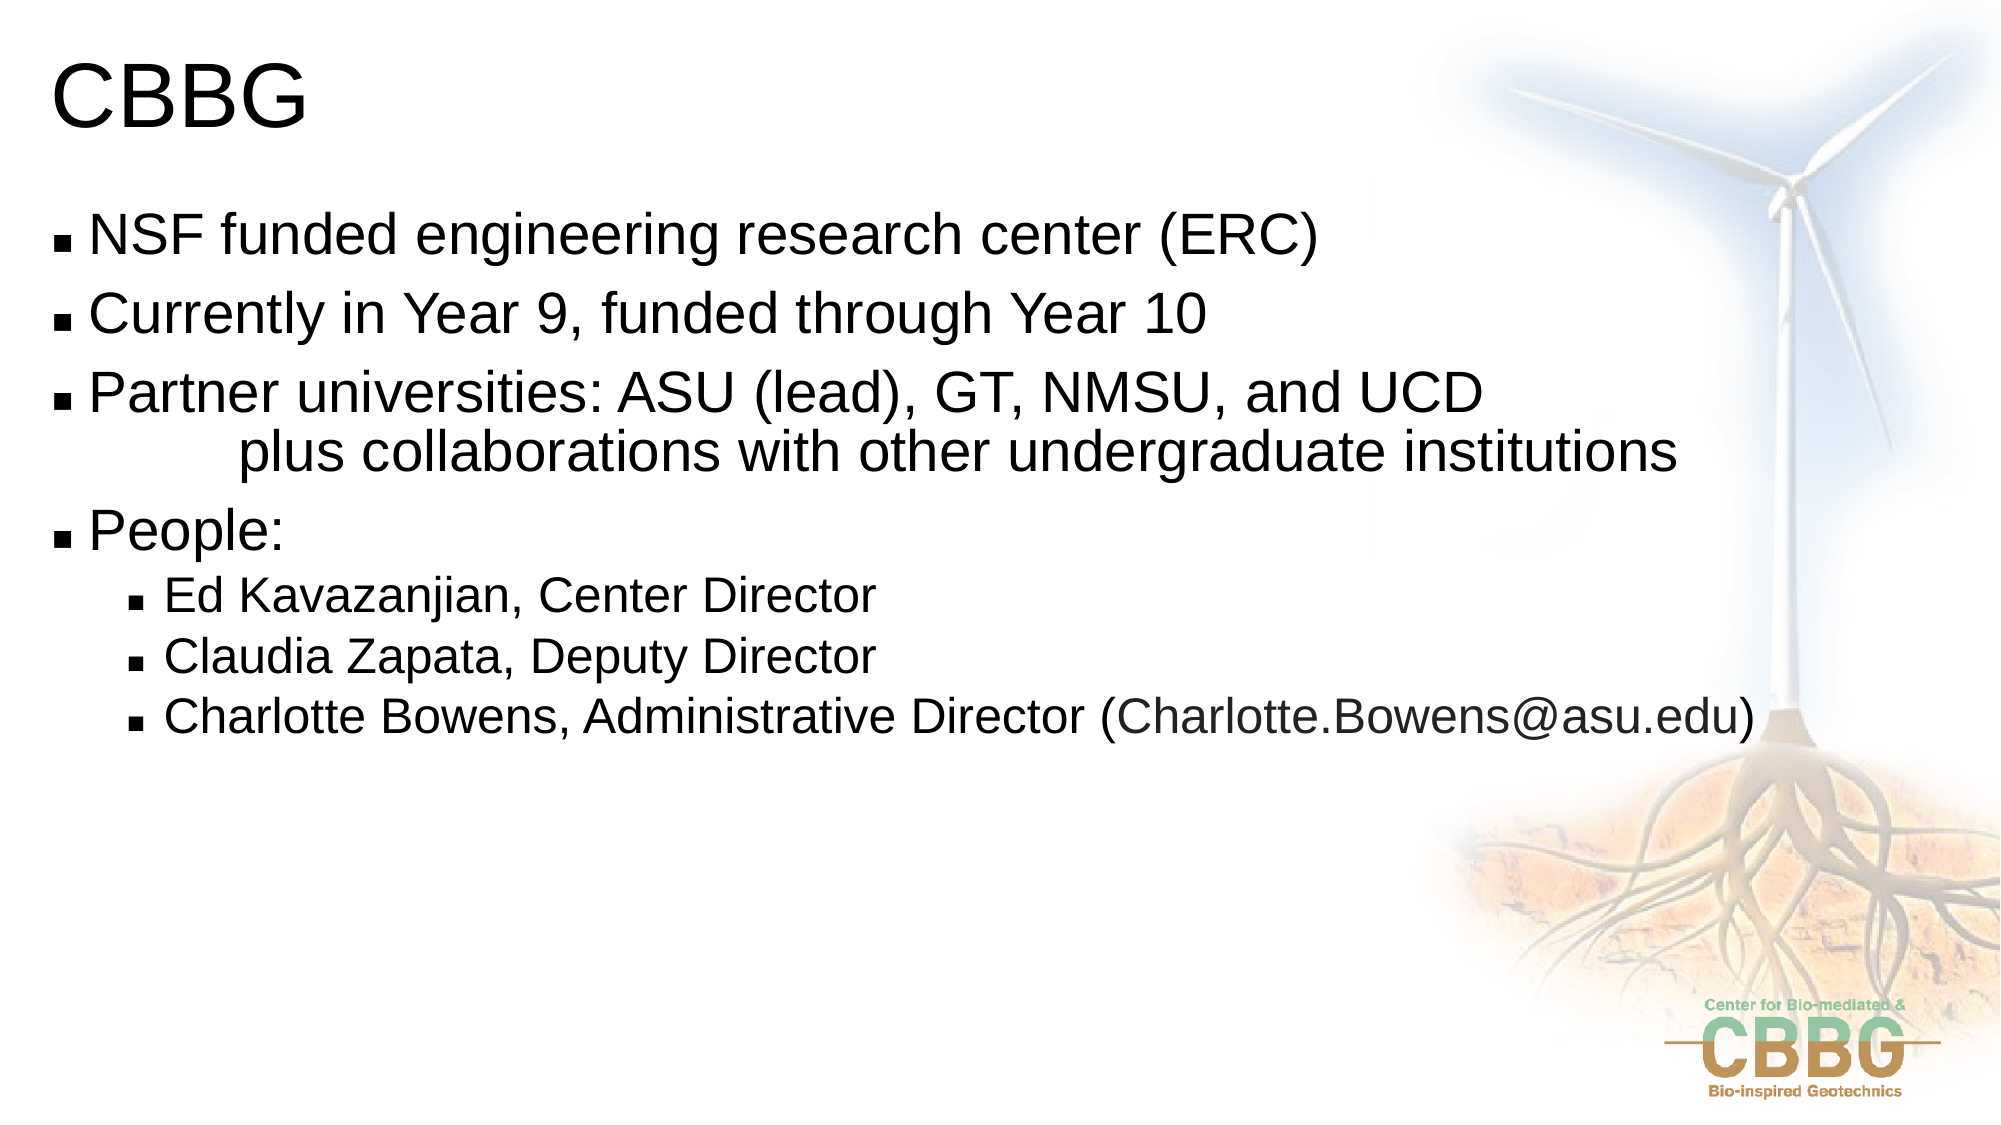

# CBBG
NSF funded engineering research center (ERC)
Currently in Year 9, funded through Year 10
Partner universities: ASU (lead), GT, NMSU, and UCD
 	plus collaborations with other undergraduate institutions
People:
Ed Kavazanjian, Center Director
Claudia Zapata, Deputy Director
Charlotte Bowens, Administrative Director (Charlotte.Bowens@asu.edu)